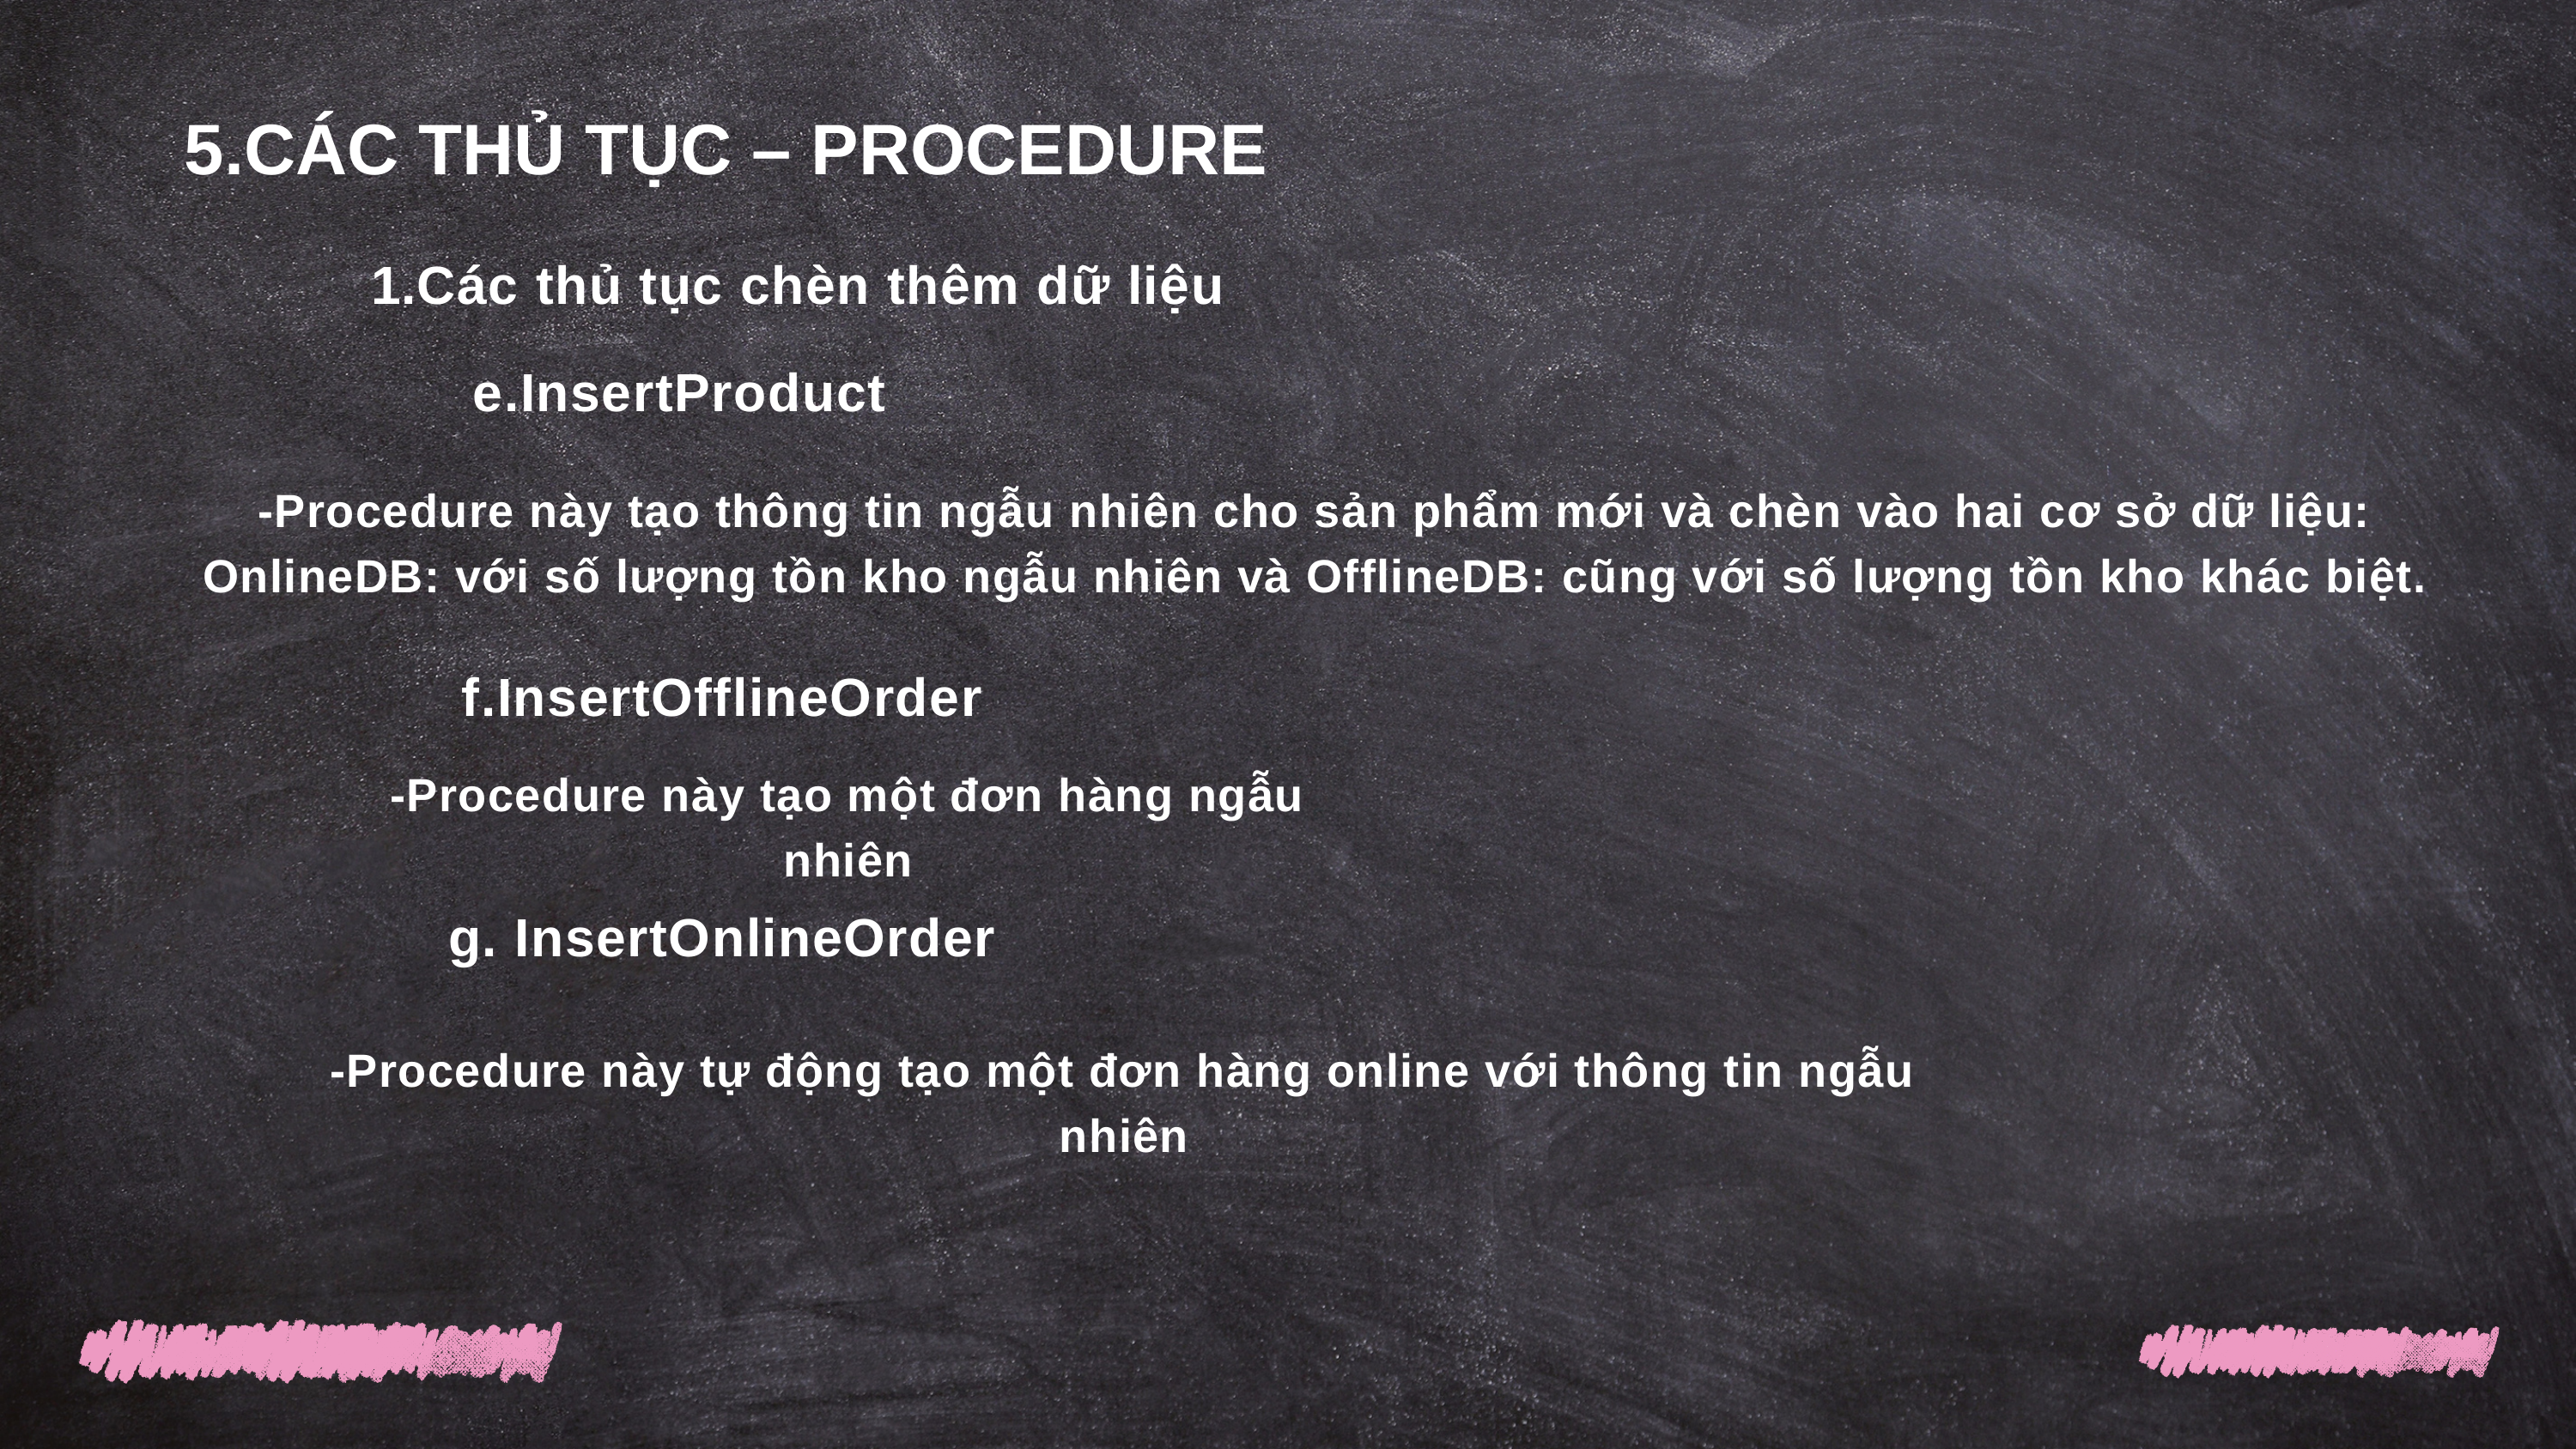

5.CÁC THỦ TỤC – PROCEDURE

Các thủ tục chèn thêm dữ liệu

e.InsertProduct

-Procedure này tạo thông tin ngẫu nhiên cho sản phẩm mới và chèn vào hai cơ sở dữ liệu: OnlineDB: với số lượng tồn kho ngẫu nhiên và OfflineDB: cũng với số lượng tồn kho khác biệt.

f.InsertOfflineOrder
-Procedure này tạo một đơn hàng ngẫu nhiên
g. InsertOnlineOrder

-Procedure này tự động tạo một đơn hàng online với thông tin ngẫu nhiên